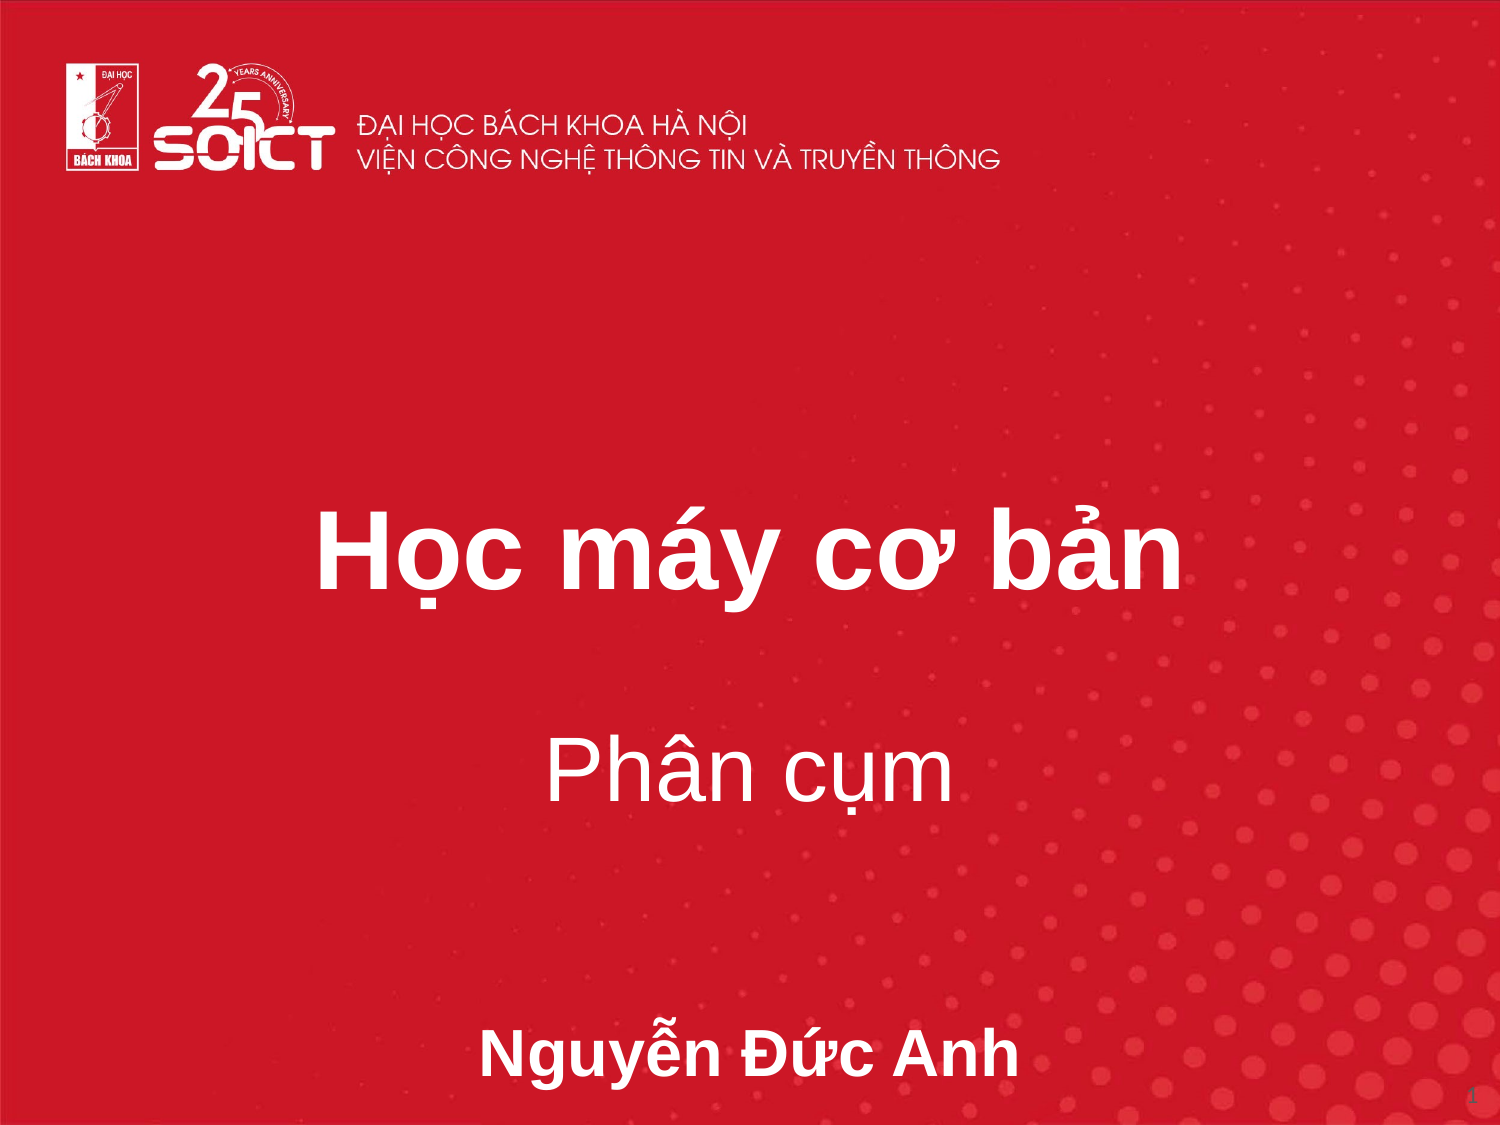

# Học máy cơ bản Phân cụm Nguyễn Đức Anh
1